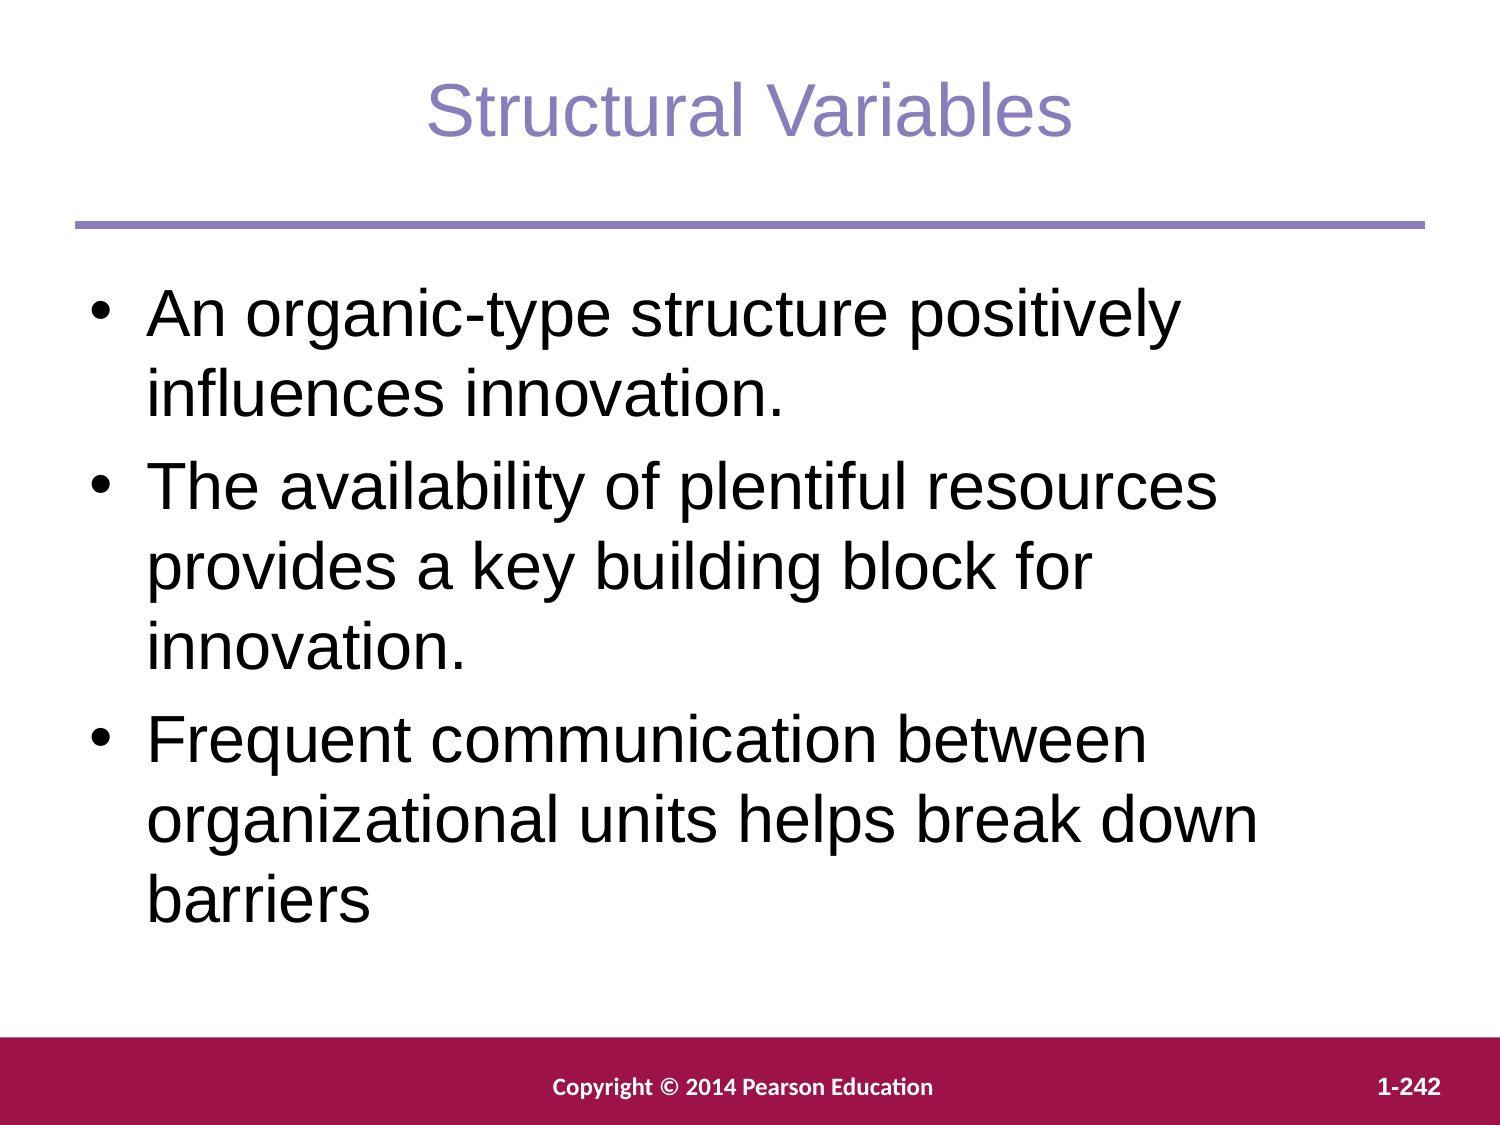

Structural Variables
An organic-type structure positively influences innovation.
The availability of plentiful resources provides a key building block for innovation.
Frequent communication between organizational units helps break down barriers